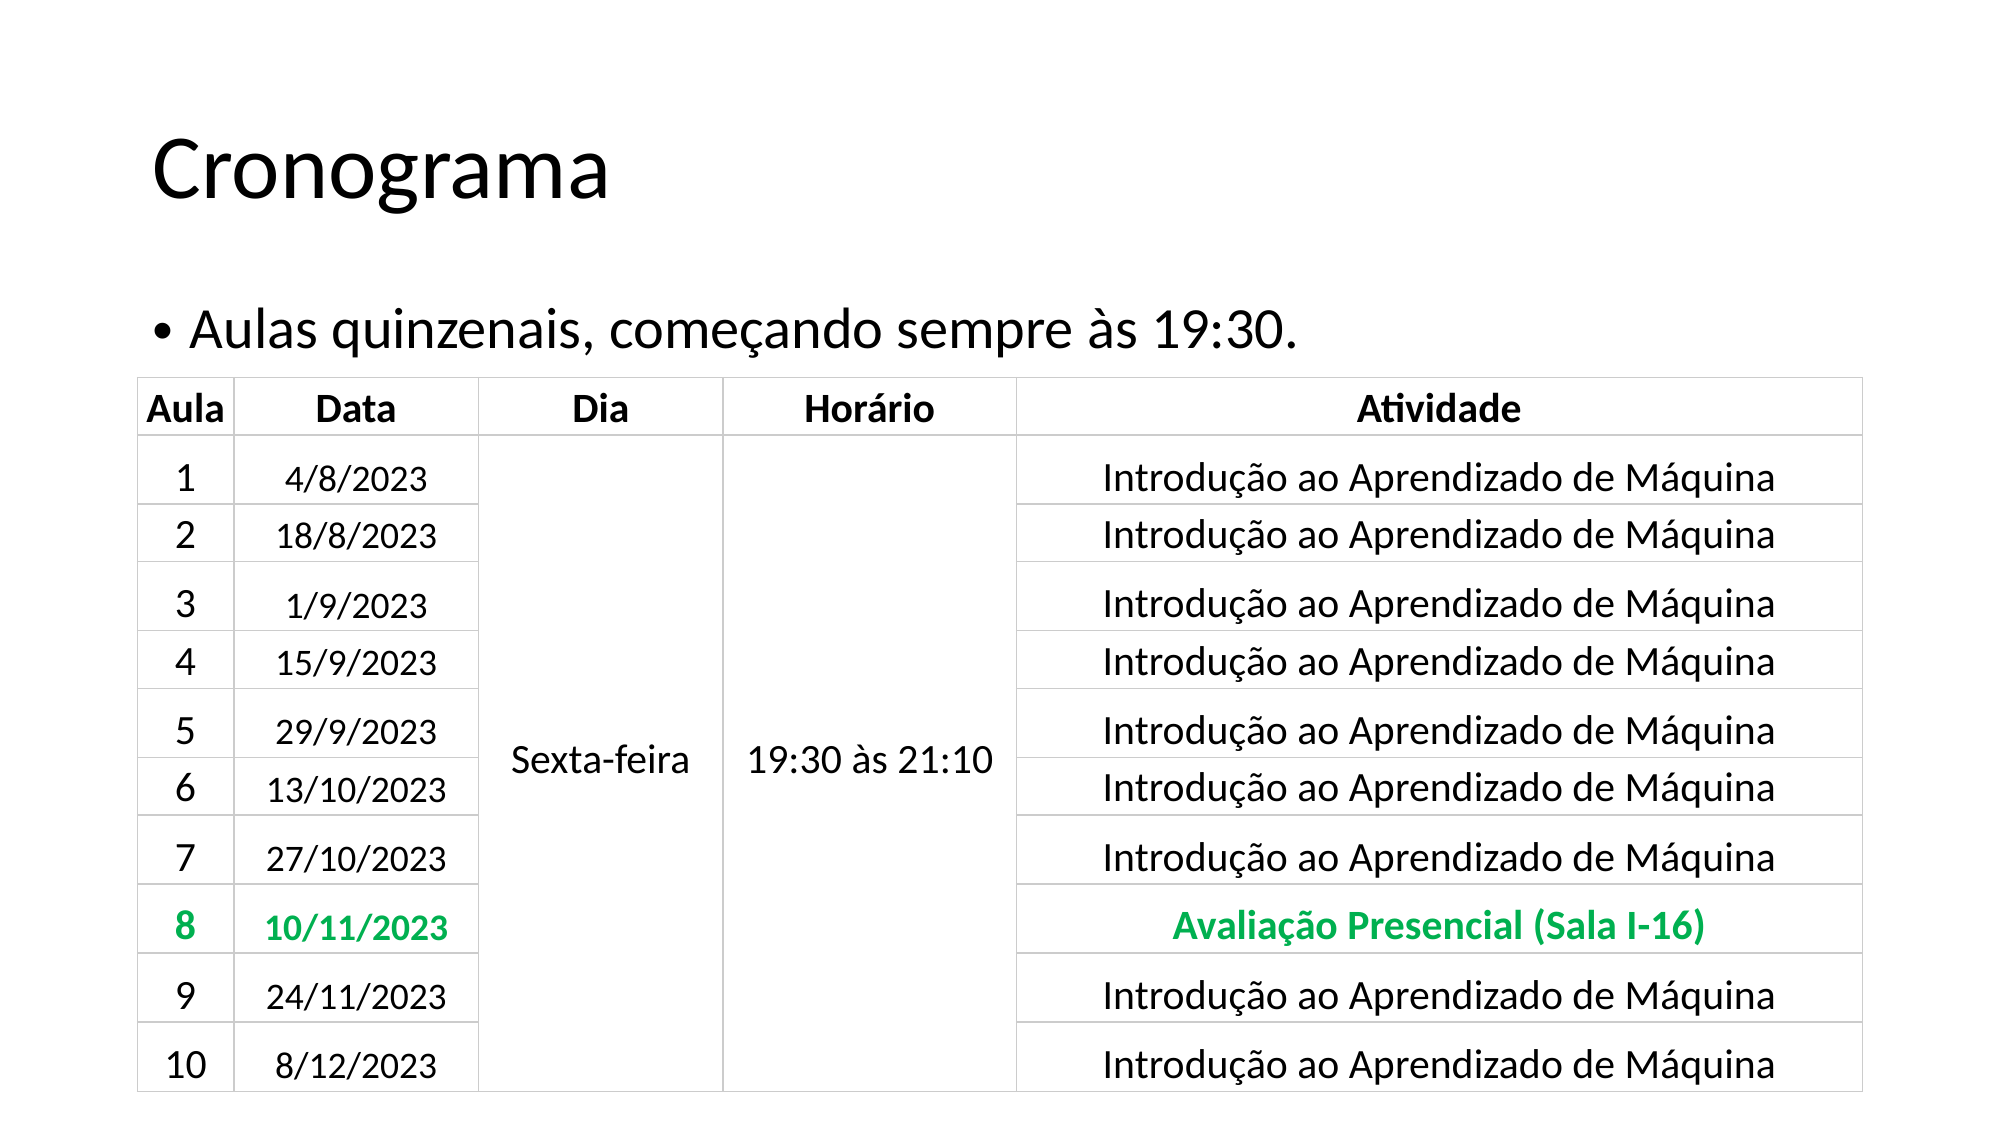

# Cronograma
Aulas quinzenais, começando sempre às 19:30.
| Aula | Data | Dia | Horário | Atividade |
| --- | --- | --- | --- | --- |
| 1 | 4/8/2023 | Sexta-feira | 19:30 às 21:10 | Introdução ao Aprendizado de Máquina |
| 2 | 18/8/2023 |  |  | Introdução ao Aprendizado de Máquina |
| 3 | 1/9/2023 |  |  | Introdução ao Aprendizado de Máquina |
| 4 | 15/9/2023 |  |  | Introdução ao Aprendizado de Máquina |
| 5 | 29/9/2023 |  |  | Introdução ao Aprendizado de Máquina |
| 6 | 13/10/2023 |  |  | Introdução ao Aprendizado de Máquina |
| 7 | 27/10/2023 |  |  | Introdução ao Aprendizado de Máquina |
| 8 | 10/11/2023 |  |  | Avaliação Presencial (Sala I-16) |
| 9 | 24/11/2023 |  |  | Introdução ao Aprendizado de Máquina |
| 10 | 8/12/2023 |  |  | Introdução ao Aprendizado de Máquina |